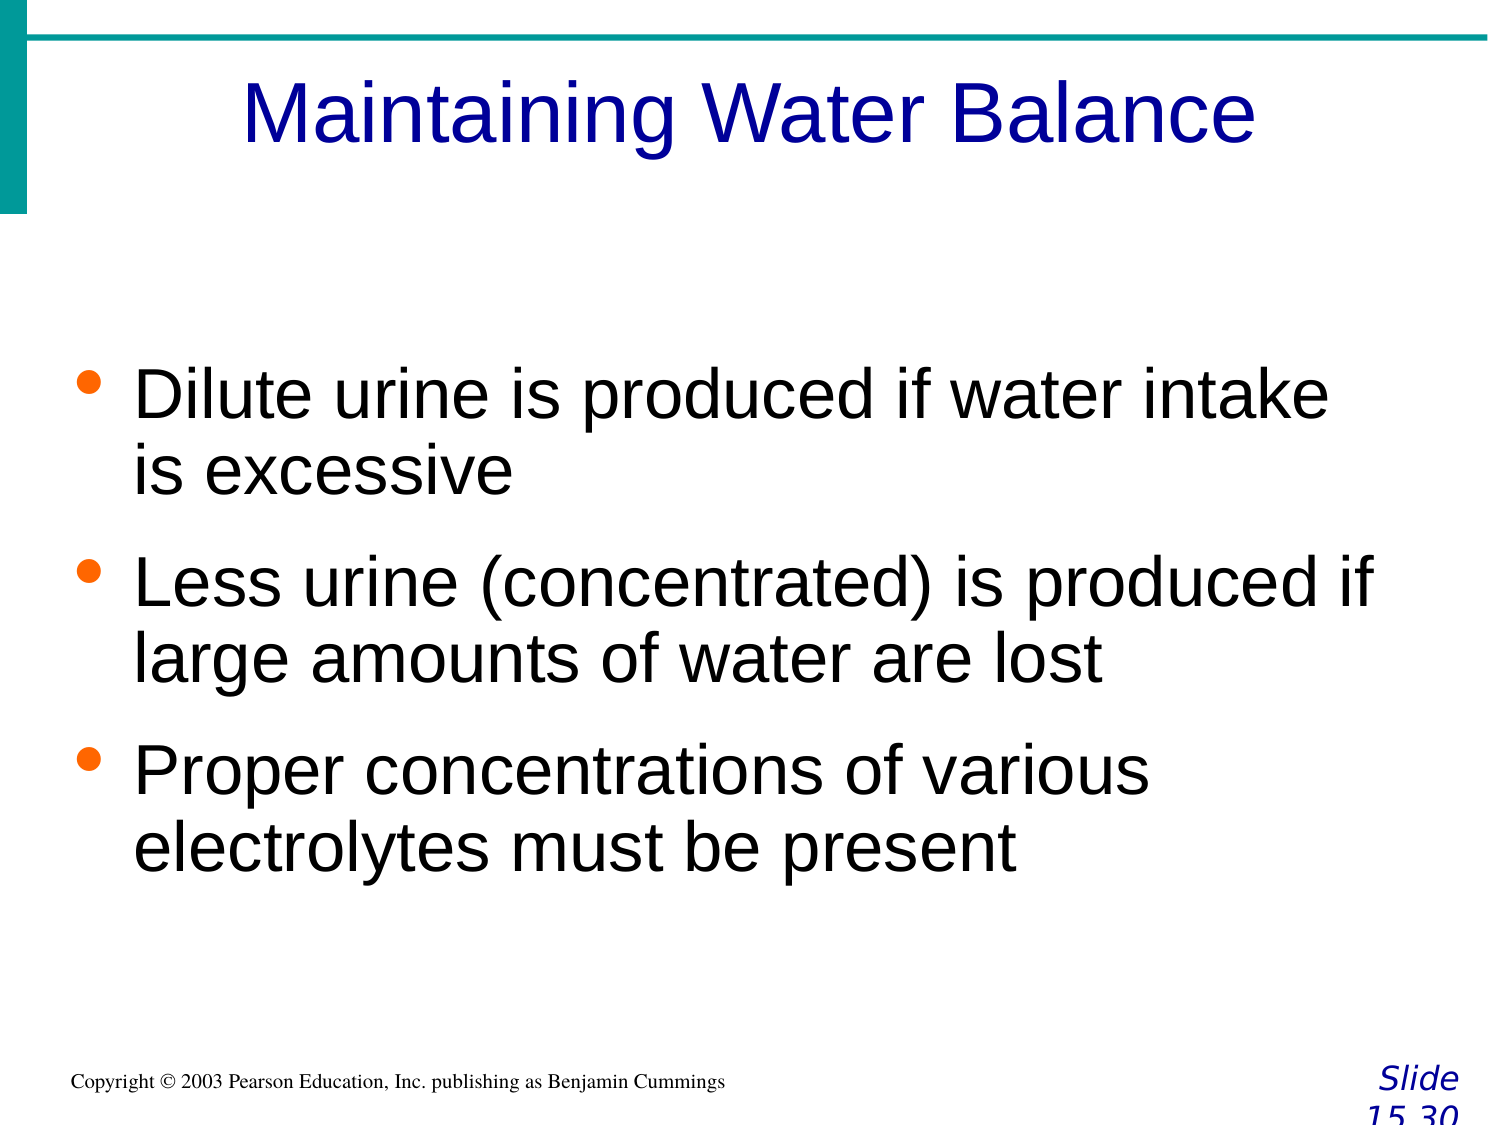

Maintaining Water Balance
Dilute urine is produced if water intake is excessive
Less urine (concentrated) is produced if large amounts of water are lost
Proper concentrations of various electrolytes must be present
Slide 15.30
Copyright © 2003 Pearson Education, Inc. publishing as Benjamin Cummings